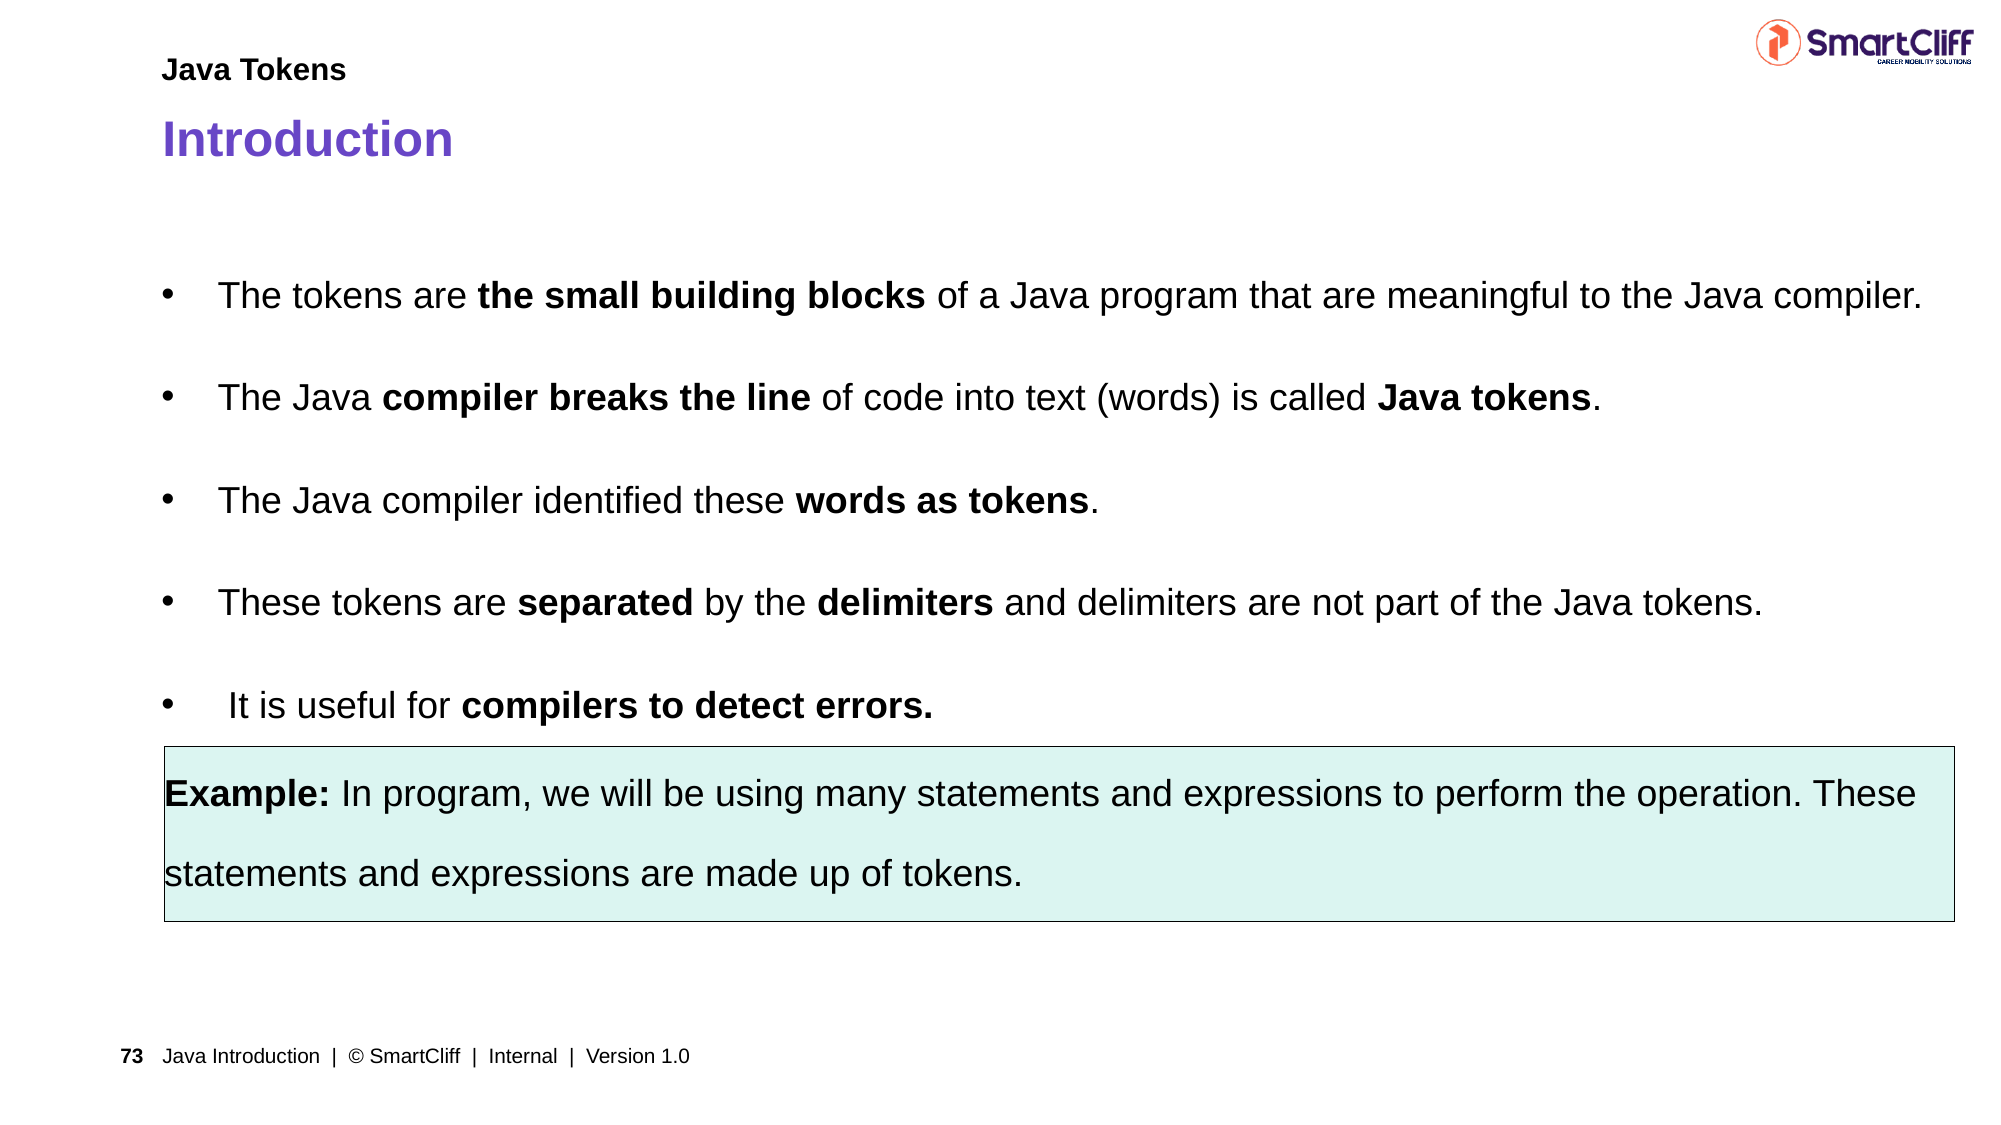

Java Tokens
# Introduction
The tokens are the small building blocks of a Java program that are meaningful to the Java compiler.
The Java compiler breaks the line of code into text (words) is called Java tokens.
The Java compiler identified these words as tokens.
These tokens are separated by the delimiters and delimiters are not part of the Java tokens.
 It is useful for compilers to detect errors.

Example: In program, we will be using many statements and expressions to perform the operation. These
statements and expressions are made up of tokens.

Java Introduction  |  © SmartCliff  |  Internal  |  Version 1.0
73